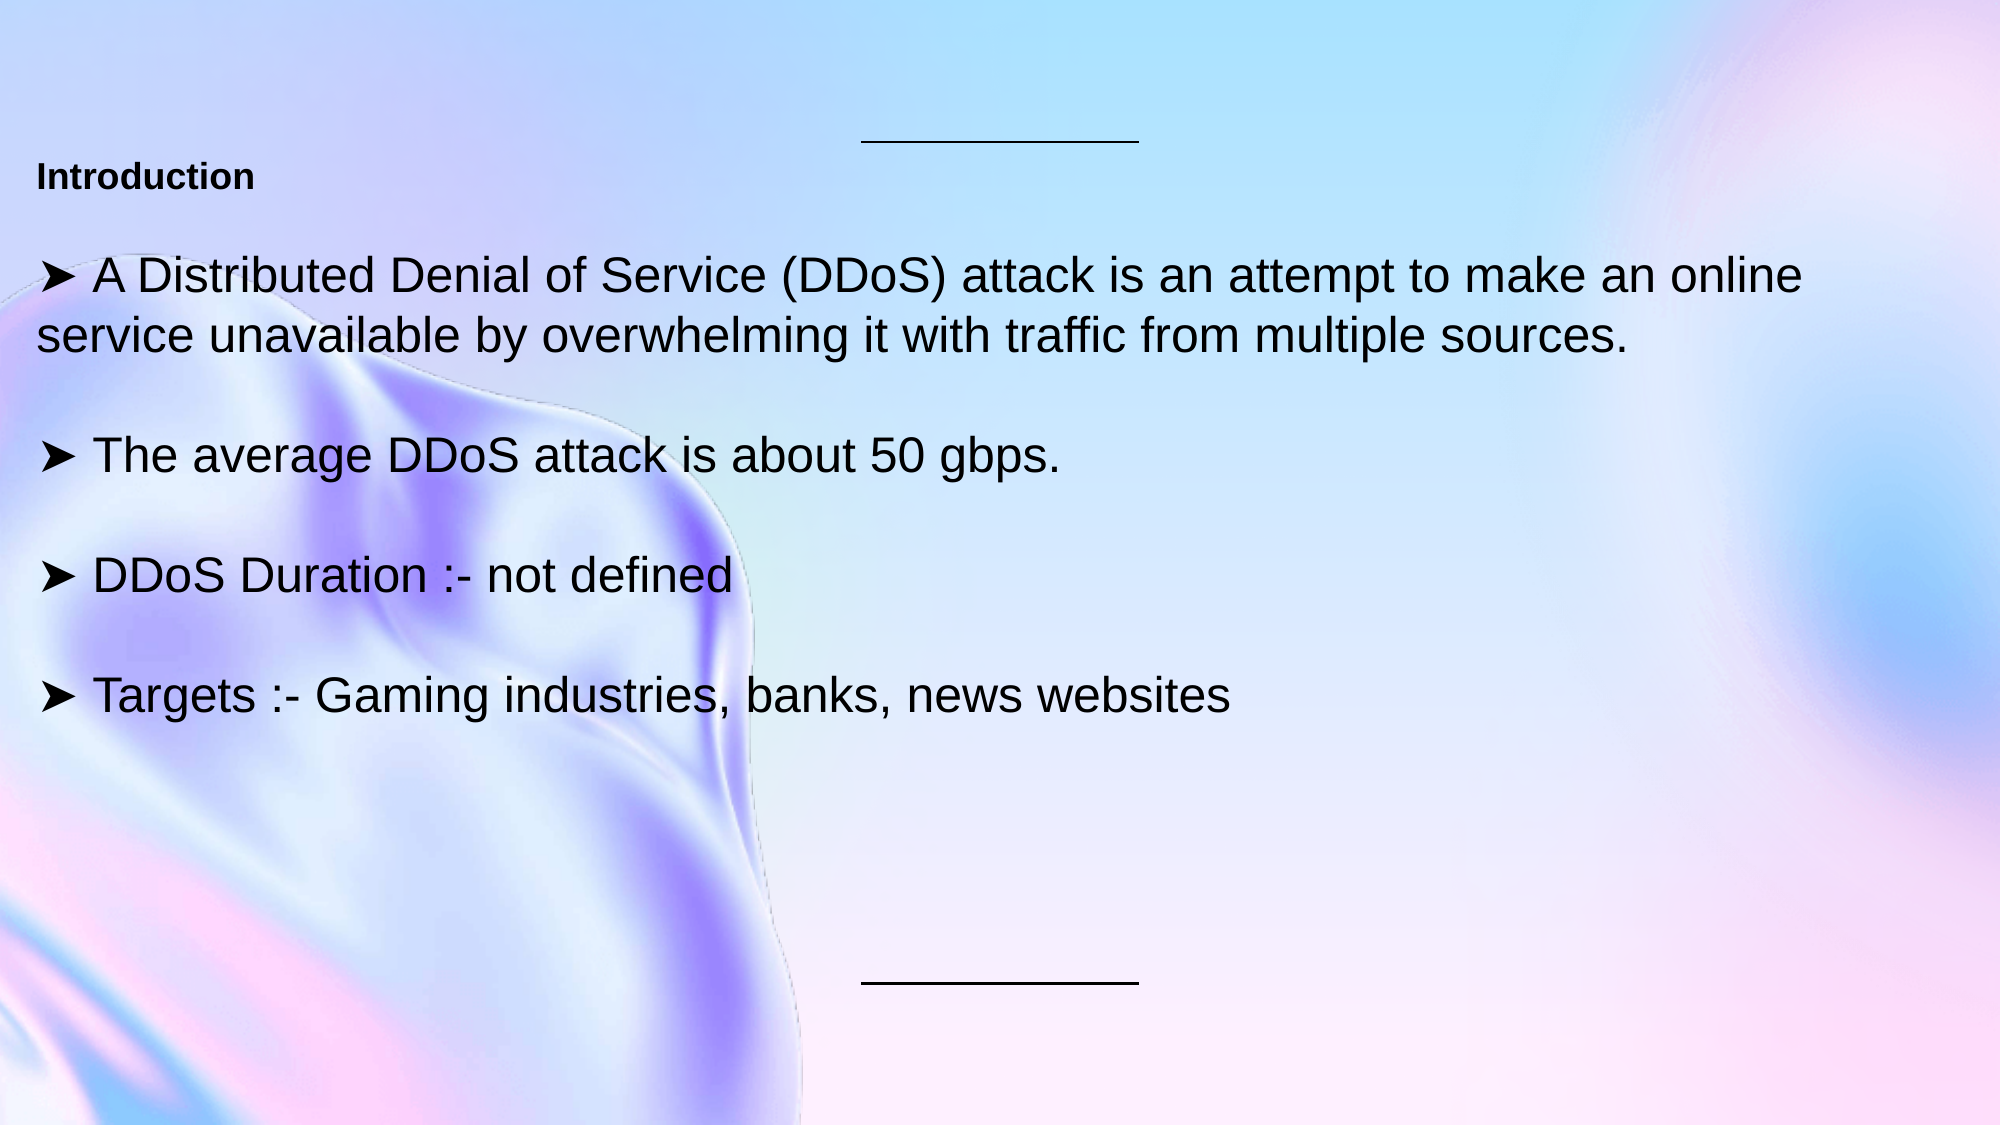

Introduction

➤ A Distributed Denial of Service (DDoS) attack is an attempt to make an online service unavailable by overwhelming it with traffic from multiple sources.

➤ The average DDoS attack is about 50 gbps.

➤ DDoS Duration :- not defined

➤ Targets :- Gaming industries, banks, news websites

2